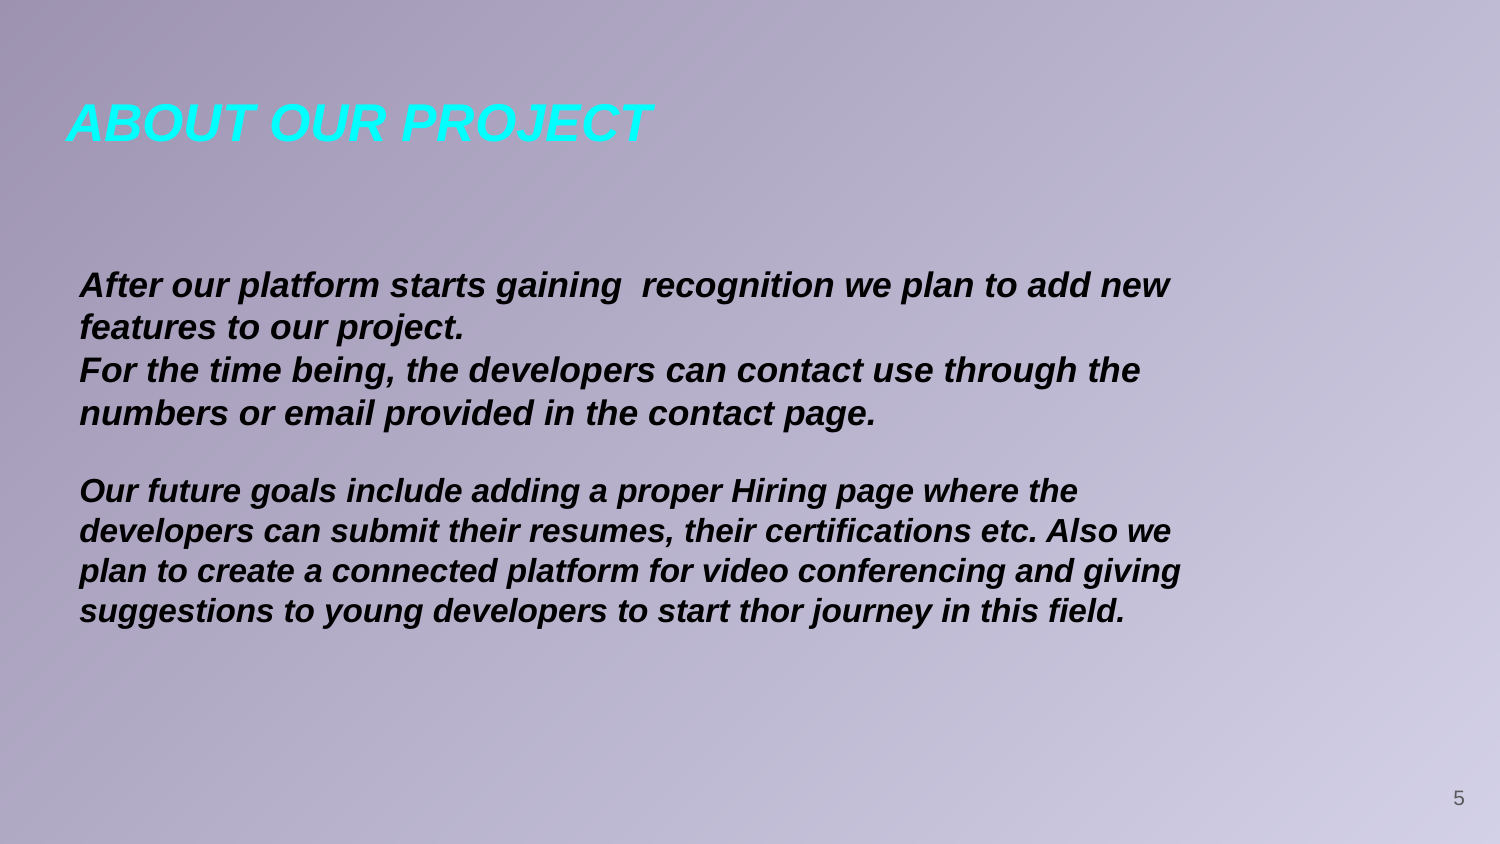

# ABOUT OUR PROJECT
After our platform starts gaining  recognition we plan to add new features to our project.
For the time being, the developers can contact use through the numbers or email provided in the contact page.
Our future goals include adding a proper Hiring page where the developers can submit their resumes, their certifications etc. Also we plan to create a connected platform for video conferencing and giving suggestions to young developers to start thor journey in this field.

5